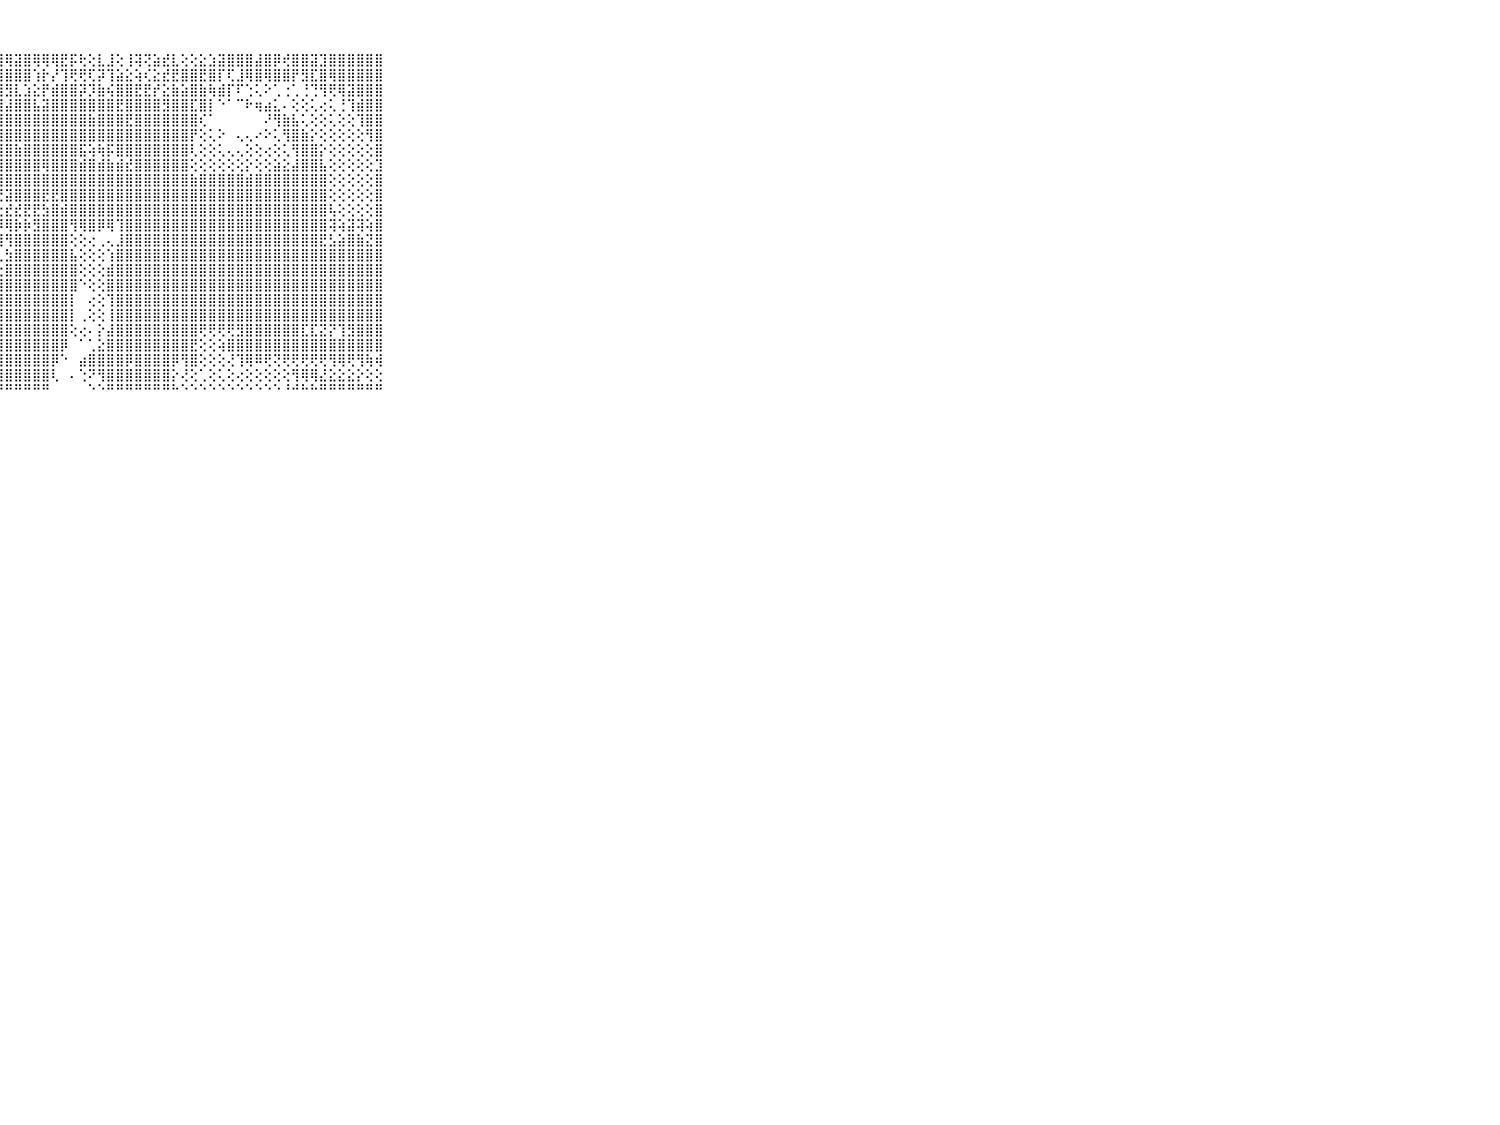

⠀⠀⠀⠀⠀⠀⠀⠀⠀⠀⠀⢑⢕⢅⢕⢜⢝⢝⢝⢹⣏⡿⢿⣿⣿⣿⣿⣿⢿⣽⣿⢿⢿⢿⣟⡯⢗⢕⣇⣸⢕⢸⢽⢝⣵⣞⣇⢕⢕⣕⣱⣽⣿⣿⣿⣼⣿⡿⢞⣿⣿⣽⣹⣿⣿⣿⣿⣿⣿⠀⠀⠀⠀⠀⠀⠀⠀⠀⠀⠀⠀
⠀⠀⠀⠀⠀⠀⠀⠀⠀⠀⠀⠗⢷⢵⣕⡕⢕⢕⢕⢜⢏⣱⣾⣿⣿⣿⣿⣿⣿⣿⣿⢱⡗⡜⢹⢟⢟⢏⡽⢹⣵⣕⢵⢎⣕⣞⣟⣿⣿⣟⣿⡏⢏⣸⢿⣿⢿⣿⣿⡟⣻⣏⣿⢿⣿⣿⣿⣿⣿⠀⠀⠀⠀⠀⠀⠀⠀⠀⠀⠀⠀
⠀⠀⠀⠀⠀⠀⠀⠀⠀⠀⠀⢕⢕⢕⢝⢻⣷⣵⡕⡕⢕⢜⢸⢻⡿⢷⣾⣿⣻⣇⣱⣕⡟⣾⣿⣿⡽⡹⣷⢮⣿⣿⣟⣟⡞⣕⣷⣵⣿⣷⢷⣾⡏⠏⢑⢅⠕⢁⢐⢁⢘⢙⢻⢟⢿⣽⣿⣿⣿⠀⠀⠀⠀⠀⠀⠀⠀⠀⠀⠀⠀
⠀⠀⠀⠀⠀⠀⠀⠀⠀⠀⠀⢕⢕⢕⢕⢕⢜⢻⣿⣧⣕⢕⢕⢱⢵⣿⢿⢿⣼⣿⣿⣧⣽⣿⣿⣿⣿⣿⣿⣿⣟⣿⣿⣿⣿⣻⣿⣿⣏⣿⡇⠑⠁⠉⠗⢶⣴⣅⠄⢕⢕⢅⢔⢅⢘⢹⣾⣿⣿⠀⠀⠀⠀⠀⠀⠀⠀⠀⠀⠀⠀
⠀⠀⠀⠀⠀⠀⠀⠀⠀⠀⠀⢕⢕⢕⢕⢕⢕⢕⢝⢿⣿⣷⢕⢕⢜⢿⣿⣿⣿⣿⣿⣿⣿⣿⣿⣿⣿⣷⣿⣿⣿⣟⣿⣿⣿⣿⣿⣿⣿⢎⠁⠀⠀⠀⠀⠀⠜⢻⣷⣧⢅⢕⢕⢅⢕⢕⢹⣿⣿⠀⠀⠀⠀⠀⠀⠀⠀⠀⠀⠀⠀
⠀⠀⠀⠀⠀⠀⠀⠀⠀⠀⠀⢕⢕⢕⢕⢕⢕⢕⢕⢜⢿⣿⣷⣕⢕⢕⣿⣿⣿⣿⣿⣿⣿⣿⣿⣿⣿⣿⣿⣿⣿⣿⣿⣿⣿⣿⣿⣿⡟⢕⢅⠕⠀⢄⢄⠔⠕⢅⢻⣿⣷⡕⢕⢕⢕⢕⢕⢻⣿⠀⠀⠀⠀⠀⠀⠀⠀⠀⠀⠀⠀
⠀⠀⠀⠀⠀⠀⠀⠀⠀⠀⠀⣿⣿⣿⣾⣷⣧⣵⣕⣕⢜⣿⣿⡇⢕⢜⣿⣿⣿⣷⣿⣿⣿⣿⣿⣿⣯⢵⢷⡯⣿⣿⣿⣿⣿⣿⣿⣿⢇⢕⢕⢅⢄⢄⢕⢕⢔⢕⢅⢻⣿⣿⡕⢕⢕⢕⢕⢕⣿⠀⠀⠀⠀⠀⠀⠀⠀⠀⠀⠀⠀
⠀⠀⠀⠀⠀⠀⠀⠀⠀⠀⠀⣿⣿⣿⣿⣿⣿⣿⣿⣿⣿⣿⣿⣯⢕⢕⢸⣿⣿⣿⣿⣿⢿⣿⣿⣿⣾⣿⣾⣷⣾⣞⣿⣿⣿⣿⣿⣿⢕⢕⢕⢕⢕⢕⡕⢕⢕⣵⣕⣼⣿⣿⣧⢕⢕⢕⢕⢕⣹⠀⠀⠀⠀⠀⠀⠀⠀⠀⠀⠀⠀
⠀⠀⠀⠀⠀⠀⠀⠀⠀⠀⠀⣿⣿⣿⣿⣿⣿⣿⣿⣿⣿⣿⣿⣿⢕⢕⢸⣿⣿⣿⣿⣿⣿⣿⣿⣿⣿⣿⣿⣿⣿⣿⣿⣿⣿⣿⣿⣿⣷⣿⣿⣿⣿⣿⣾⣿⣿⣿⣿⣿⣿⣿⣿⢕⢕⢕⢕⢕⣿⠀⠀⠀⠀⠀⠀⠀⠀⠀⠀⠀⠀
⠀⠀⠀⠀⠀⠀⠀⠀⠀⠀⠀⣿⣿⣿⣿⣿⣿⣿⣿⣿⣿⣿⣿⣿⢕⢕⢜⣝⣽⣿⣿⣿⣟⣟⣿⣿⣿⣿⣿⣿⣿⣿⣿⣿⣿⣿⣿⣿⣿⣿⣿⣿⣿⣿⣿⣿⣿⣿⣿⣿⣿⣿⣿⢕⢕⢕⢕⢕⣿⠀⠀⠀⠀⠀⠀⠀⠀⠀⠀⠀⠀
⠀⠀⠀⠀⠀⠀⠀⠀⠀⠀⠀⣿⣿⣿⣿⣿⣿⣿⣿⣿⣿⣿⣿⣿⢇⢕⢕⣗⣞⣞⣟⣟⣳⣿⣾⣿⣿⣿⣿⣿⣿⣿⣿⣿⣿⣿⣿⣿⣿⣿⣿⣿⣿⣿⣿⣿⣿⣿⣿⣿⣿⣿⣿⢧⢕⢕⢕⢕⣿⠀⠀⠀⠀⠀⠀⠀⠀⠀⠀⠀⠀
⠀⠀⠀⠀⠀⠀⠀⠀⠀⠀⠀⣿⣿⣿⣿⣿⣿⣿⣿⣿⣿⣿⣿⣿⢕⢕⢺⡿⢿⡷⡷⣻⣿⣿⣿⢻⢿⣿⡿⢿⢹⣿⣿⣿⣿⣿⣿⣿⣿⣿⣿⣿⣿⣿⣿⣿⣿⣿⣿⣿⣿⣿⣿⢽⢵⣽⢽⢵⣿⠀⠀⠀⠀⠀⠀⠀⠀⠀⠀⠀⠀
⠀⠀⠀⠀⠀⠀⠀⠀⠀⠀⠀⣿⣿⣿⣿⣿⣿⣿⣿⣿⣿⣿⣿⢿⢕⢕⢹⢿⢻⣿⣿⣿⣿⣿⣿⢕⢕⢔⢀⢄⣸⣿⣿⣿⣿⣿⣿⣿⣿⣿⣿⣿⣿⣿⣿⣿⣿⣿⣿⣿⣿⣿⣟⣣⣵⣿⣷⣝⣿⠀⠀⠀⠀⠀⠀⠀⠀⠀⠀⠀⠀
⠀⠀⠀⠀⠀⠀⠀⠀⠀⠀⠀⣿⣿⣿⣿⣿⣿⣿⣿⣿⣿⣿⣿⡇⢕⢕⢕⢇⣳⣿⣿⣿⣿⣿⣿⣧⢕⢕⢕⢱⣿⣿⣿⣿⣿⣿⣿⣿⣿⣿⣿⣿⣿⣿⣿⣿⣿⣿⣿⣿⣿⣿⣿⣿⣿⣿⣿⣿⣿⠀⠀⠀⠀⠀⠀⠀⠀⠀⠀⠀⠀
⠀⠀⠀⠀⠀⠀⠀⠀⠀⠀⠀⣿⣿⣿⣿⣿⣿⣿⣿⣿⣿⣿⣿⡇⢕⢕⢜⢕⣿⣿⣿⣿⣿⣿⣿⣿⢕⢕⢕⣾⣿⣿⣿⣿⣿⣿⣿⣿⣿⣿⣿⣿⣿⣿⣿⣿⣿⣿⣿⣿⣿⣿⣿⣿⣿⣿⣿⣿⣿⠀⠀⠀⠀⠀⠀⠀⠀⠀⠀⠀⠀
⠀⠀⠀⠀⠀⠀⠀⠀⠀⠀⠀⣿⣿⣿⣿⣿⣿⣿⣿⣿⣿⣿⣿⢇⢕⢕⢱⣿⣿⣿⣿⣿⣿⣿⣿⣿⠑⢕⢕⣿⣿⣿⣿⣿⣿⣿⣿⣿⣿⣿⣿⣿⣿⣿⣿⣿⣿⣿⣿⣿⣿⣿⣿⣿⣿⣿⣿⣿⣿⠀⠀⠀⠀⠀⠀⠀⠀⠀⠀⠀⠀
⠀⠀⠀⠀⠀⠀⠀⠀⠀⠀⠀⣿⣿⣿⣿⣿⣿⣿⣿⣿⣿⣿⣿⡧⢕⢕⣾⣿⣿⣿⣿⣿⣿⣿⣿⡇⠀⢔⢕⢹⣿⣿⣿⣿⣿⣿⣿⣿⣿⣿⣿⣿⣿⣿⣿⣿⣿⣿⣿⣿⣿⣿⣿⣿⣿⣿⣿⣿⣿⠀⠀⠀⠀⠀⠀⠀⠀⠀⠀⠀⠀
⠀⠀⠀⠀⠀⠀⠀⠀⠀⠀⠀⣿⣿⣿⣿⣿⣿⣿⣿⣿⣿⣿⣿⢇⢕⢕⣿⣿⣿⣿⣿⣿⣿⣿⣿⡇⢀⢕⢕⢸⣿⣿⣿⣿⣿⣿⣿⣿⣿⣿⣿⣿⣿⣿⣿⣿⣿⣿⣿⣿⣿⣿⣿⣿⣿⣿⣿⣿⣿⠀⠀⠀⠀⠀⠀⠀⠀⠀⠀⠀⠀
⠀⠀⠀⠀⠀⠀⠀⠀⠀⠀⠀⣿⣿⣿⣿⣿⣿⣿⣿⣿⣿⣿⣿⡯⢕⢕⣻⣿⣿⣿⣿⣿⣿⣿⣿⢕⢔⠄⡕⣼⣿⣿⣿⣿⣿⣿⣿⣿⣿⢟⢟⢟⢟⣻⣿⣿⣿⣿⣿⣿⣏⣏⣝⡝⢹⣻⣿⣿⣿⠀⠀⠀⠀⠀⠀⠀⠀⠀⠀⠀⠀
⠀⠀⠀⠀⠀⠀⠀⠀⠀⠀⠀⣿⣿⣿⣿⣿⣿⣿⣿⣿⣿⣿⣿⢮⢕⢕⣿⣿⣿⣿⣿⣿⣿⣿⡿⠀⠁⢁⣕⣿⣿⣿⣿⣿⣿⣿⣿⣿⣟⢕⢕⢵⣿⣿⣿⣿⣿⣿⣿⣿⣿⣿⣿⣿⣿⣿⣿⣿⣿⠀⠀⠀⠀⠀⠀⠀⠀⠀⠀⠀⠀
⠀⠀⠀⠀⠀⠀⠀⠀⠀⠀⠀⣿⣿⣿⣿⣿⣿⣿⣿⣿⣿⣿⢟⢕⢕⢕⢝⣻⣿⣿⣿⣿⣿⡿⠑⠀⣴⣿⣿⣿⣿⡿⣿⣿⣿⣿⡿⢻⣿⢕⢕⢕⢜⢹⢿⠿⢟⢝⢟⢟⢟⢟⢟⢻⢿⢟⢻⢷⢾⠀⠀⠀⠀⠀⠀⠀⠀⠀⠀⠀⠀
⠀⠀⠀⠀⠀⠀⠀⠀⠀⠀⠀⢟⣿⣿⣿⢿⢿⢿⢟⢟⢏⢕⢕⢕⢕⢕⣾⣿⣿⣿⣿⣿⣿⢇⠀⠄⢑⠝⢻⣿⣿⣿⣿⣿⣿⣿⡕⢜⢕⢁⢕⢅⢕⢔⢕⢕⢕⢕⢕⢻⢿⢿⣜⣕⣕⣕⡕⢕⢕⠀⠀⠀⠀⠀⠀⠀⠀⠀⠀⠀⠀
⠀⠀⠀⠀⠀⠀⠀⠀⠀⠀⠀⠘⠑⠑⠑⠑⠑⠑⠑⠑⠓⠃⠑⠑⠛⠃⠘⠘⠛⠛⠛⠛⠛⠀⠀⠀⠀⠑⠑⠛⠛⠛⠛⠛⠛⠛⠓⠑⠑⠑⠑⠑⠑⠑⠑⠑⠑⠑⠘⠚⠓⠓⠛⠛⠛⠛⠛⠛⠛⠀⠀⠀⠀⠀⠀⠀⠀⠀⠀⠀⠀